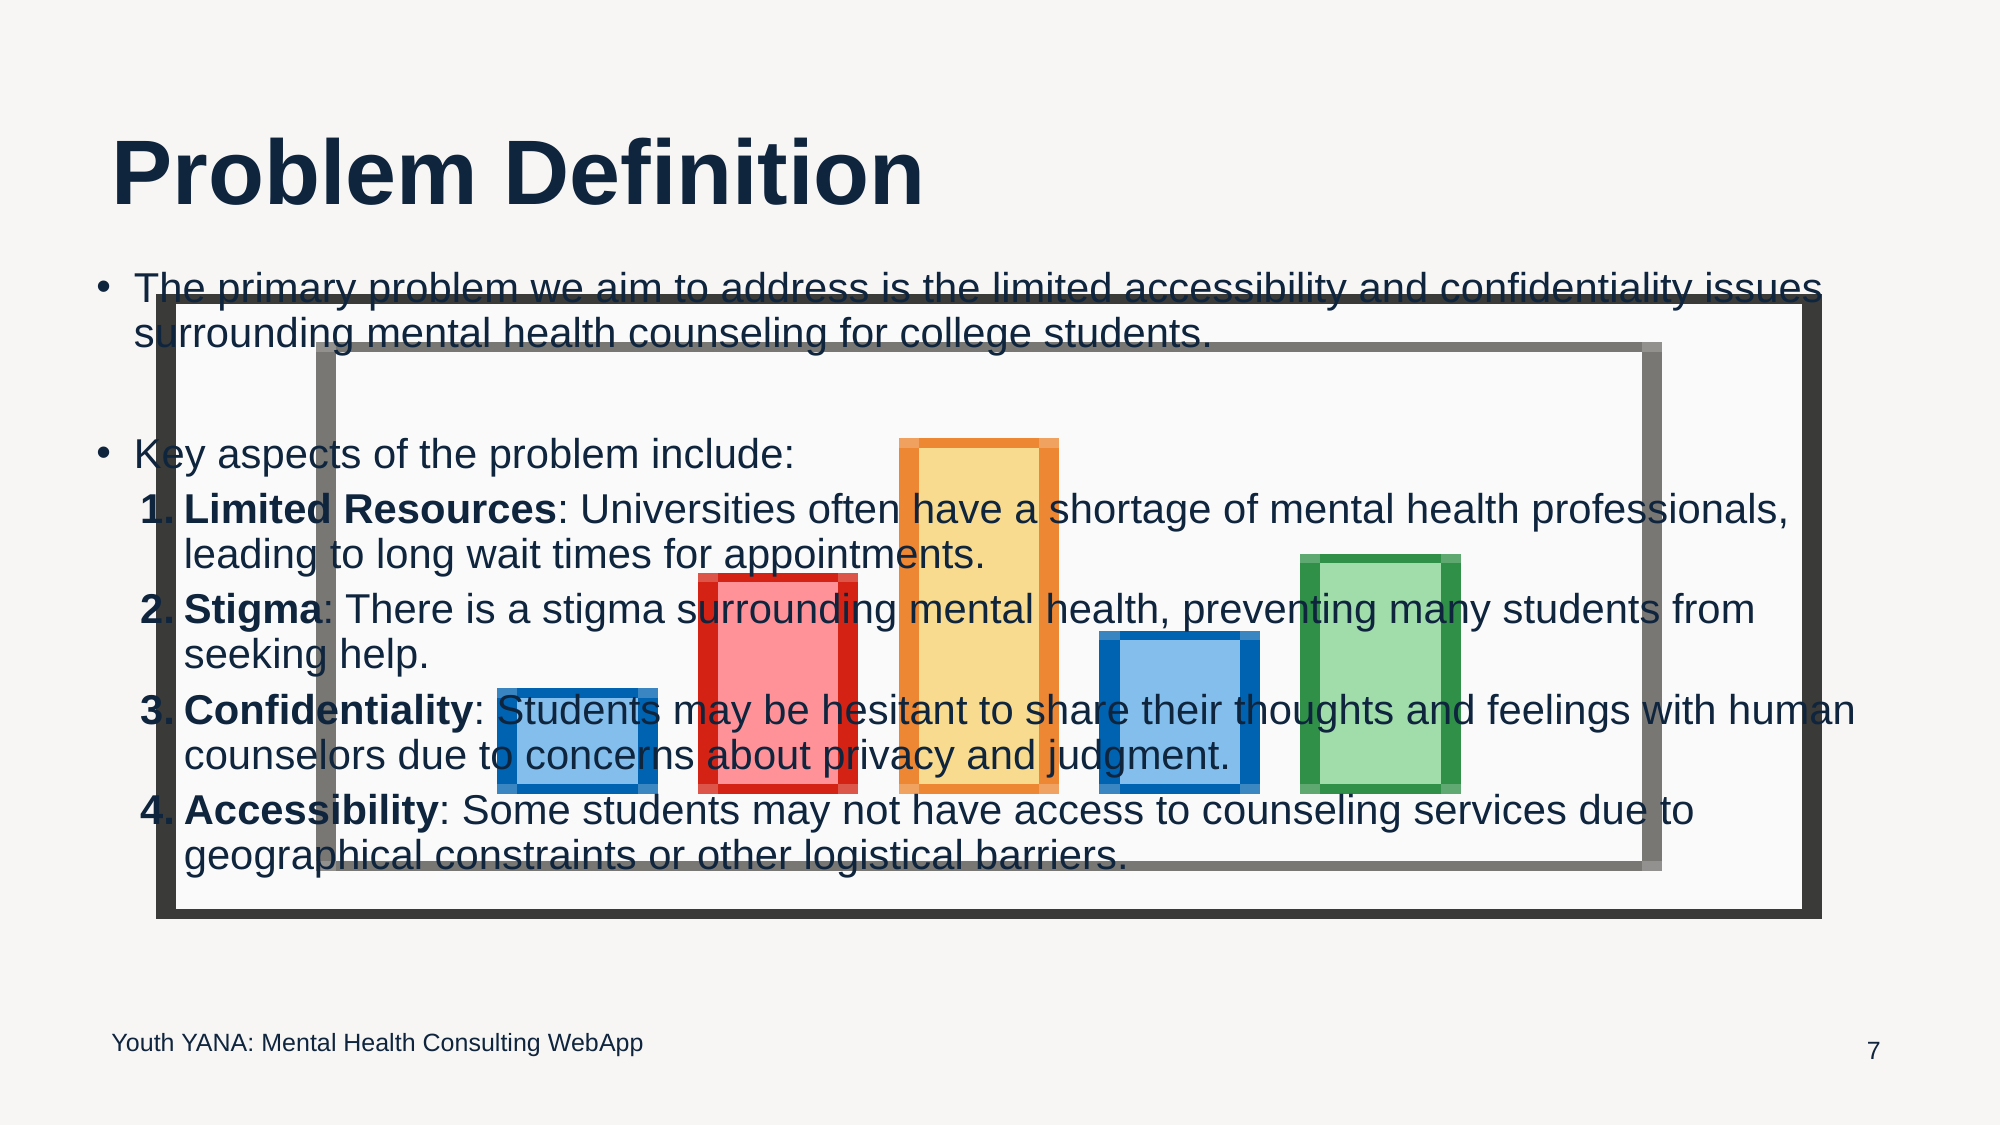

# Problem Definition
The primary problem we aim to address is the limited accessibility and confidentiality issues surrounding mental health counseling for college students.
Key aspects of the problem include:
Limited Resources: Universities often have a shortage of mental health professionals, leading to long wait times for appointments.
Stigma: There is a stigma surrounding mental health, preventing many students from seeking help.
Confidentiality: Students may be hesitant to share their thoughts and feelings with human counselors due to concerns about privacy and judgment.
Accessibility: Some students may not have access to counseling services due to geographical constraints or other logistical barriers.

Youth YANA: Mental Health Consulting WebApp
7